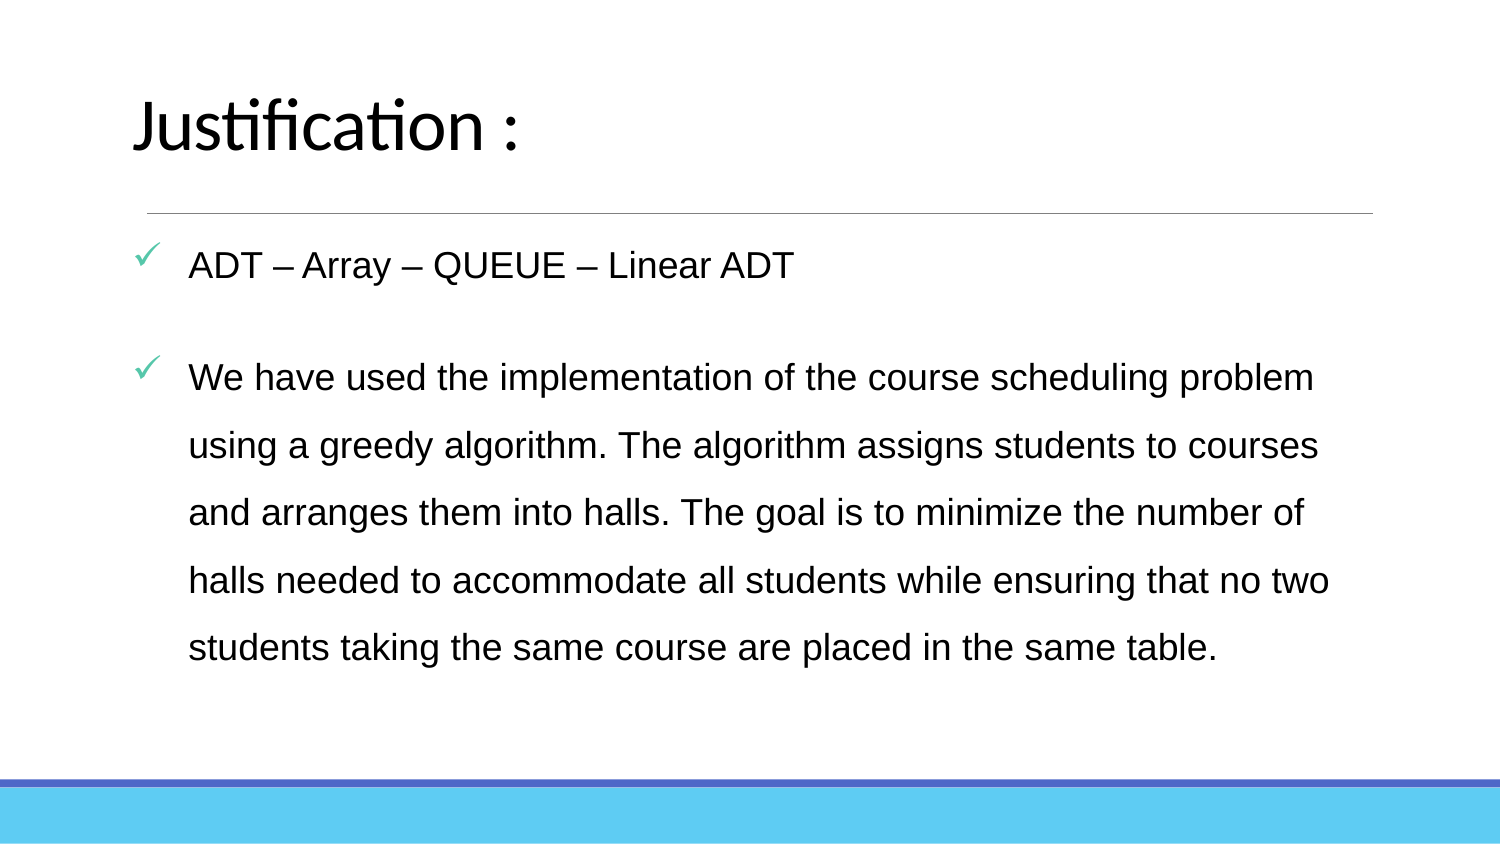

# Justification :

ADT – Array – QUEUE – Linear ADT

We have used the implementation of the course scheduling problem using a greedy algorithm. The algorithm assigns students to courses and arranges them into halls. The goal is to minimize the number of halls needed to accommodate all students while ensuring that no two students taking the same course are placed in the same table.